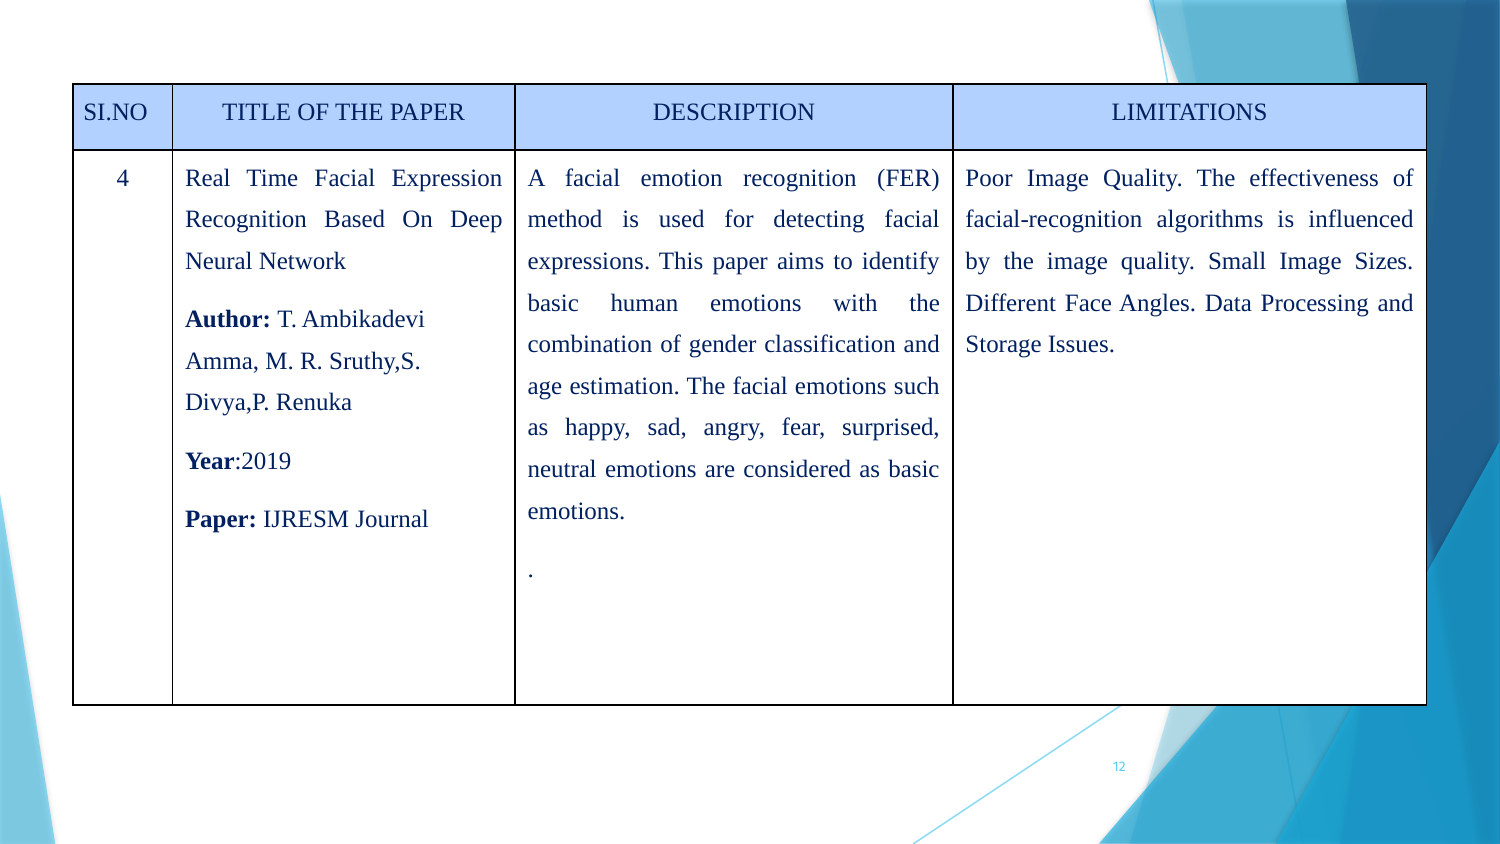

| SI.NO | TITLE OF THE PAPER | DESCRIPTION | LIMITATIONS |
| --- | --- | --- | --- |
| 4 | Real Time Facial Expression Recognition Based On Deep Neural Network Author: T. Ambikadevi Amma, M. R. Sruthy,S. Divya,P. Renuka Year:2019 Paper: IJRESM Journal | A facial emotion recognition (FER) method is used for detecting facial expressions. This paper aims to identify basic human emotions with the combination of gender classification and age estimation. The facial emotions such as happy, sad, angry, fear, surprised, neutral emotions are considered as basic emotions. . | Poor Image Quality. The effectiveness of facial-recognition algorithms is influenced by the image quality. Small Image Sizes. Different Face Angles. Data Processing and Storage Issues. |
12